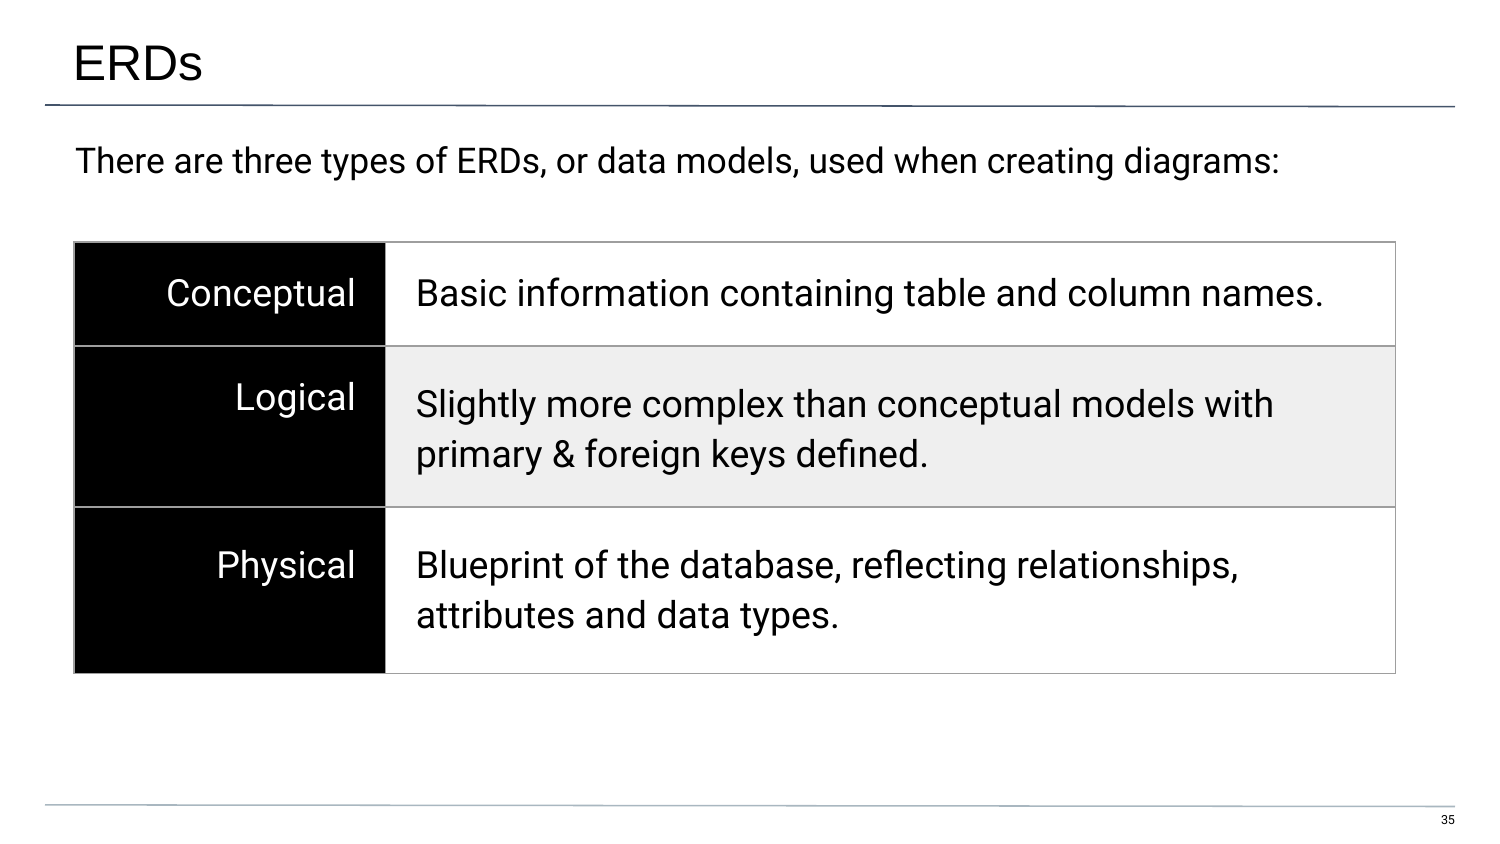

# ERDs
There are three types of ERDs, or data models, used when creating diagrams:
| Conceptual | Basic information containing table and column names. |
| --- | --- |
| Logical | Slightly more complex than conceptual models with primary & foreign keys defined. |
| Physical | Blueprint of the database, reflecting relationships, attributes and data types. |

35